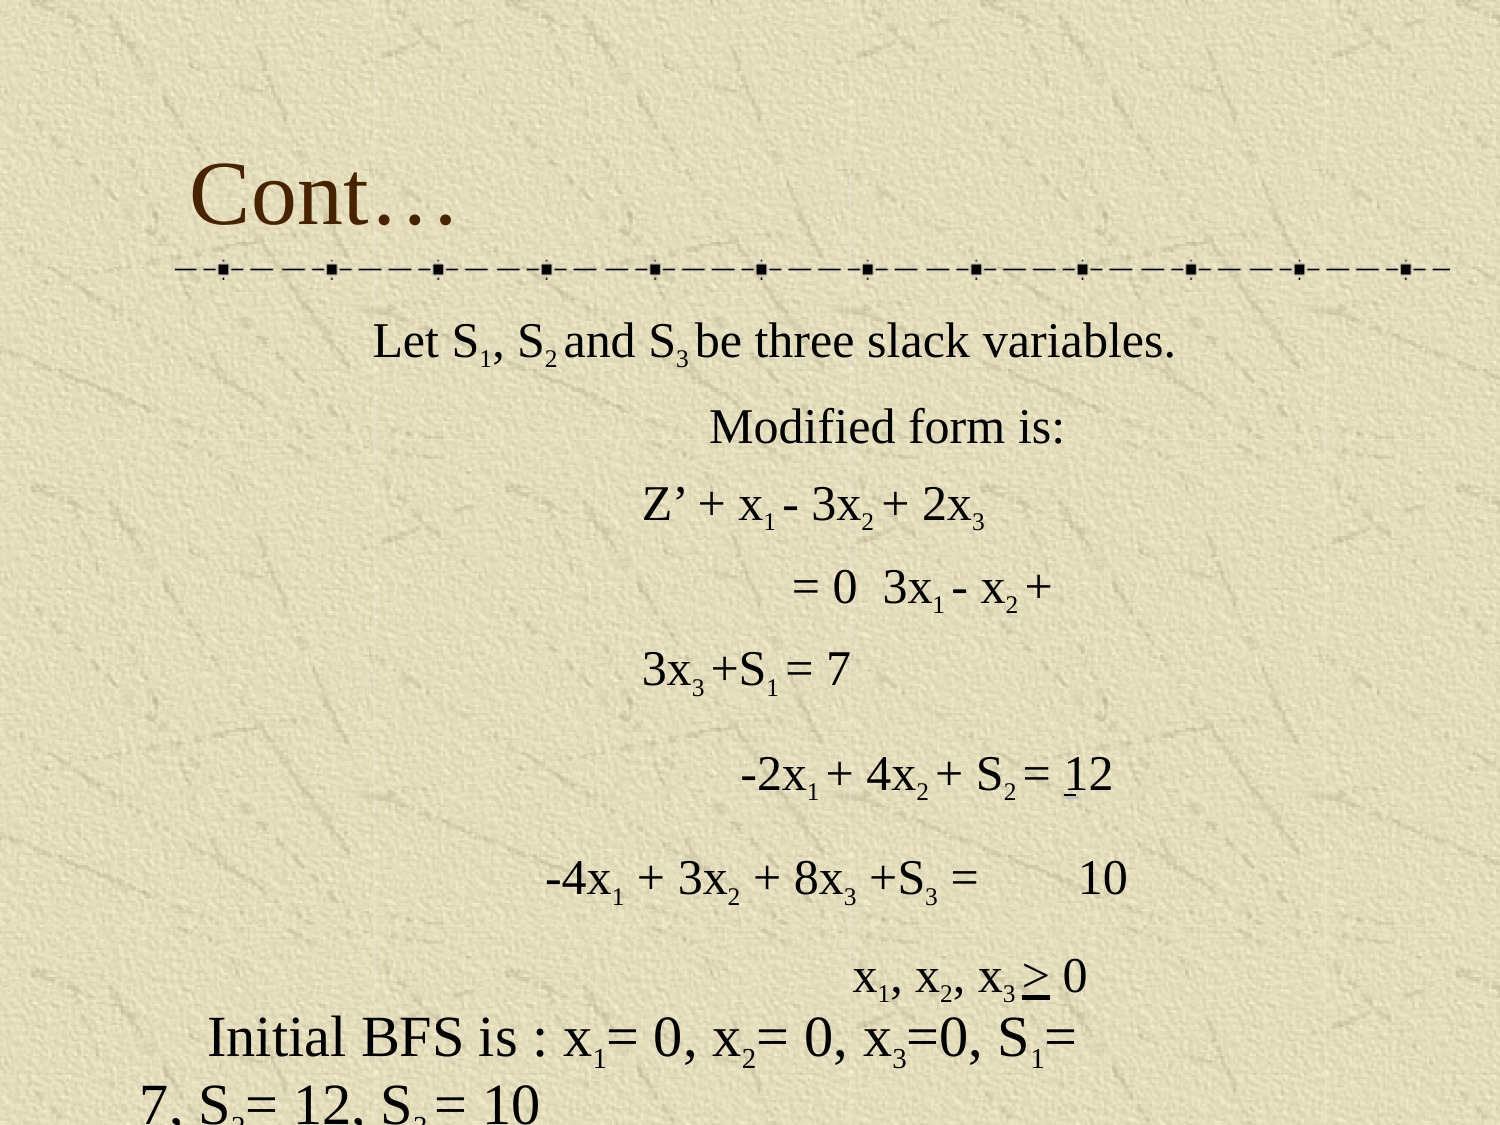

# Cont…

Let S1, S2 and S3 be three slack variables.
Modified form is:  Z’ + x1 - 3x2 + 2x3	= 0  3x1 - x2 + 3x3 +S1 = 7
-2x1 + 4x2 + S2 = 12
-4x1  + 3x2  + 8x3  +S3  =	10
x1, x2, x3 > 0
Initial BFS is : x1= 0, x2= 0, x3=0, S1= 7, S2= 12, S3 = 10
and Z=0.